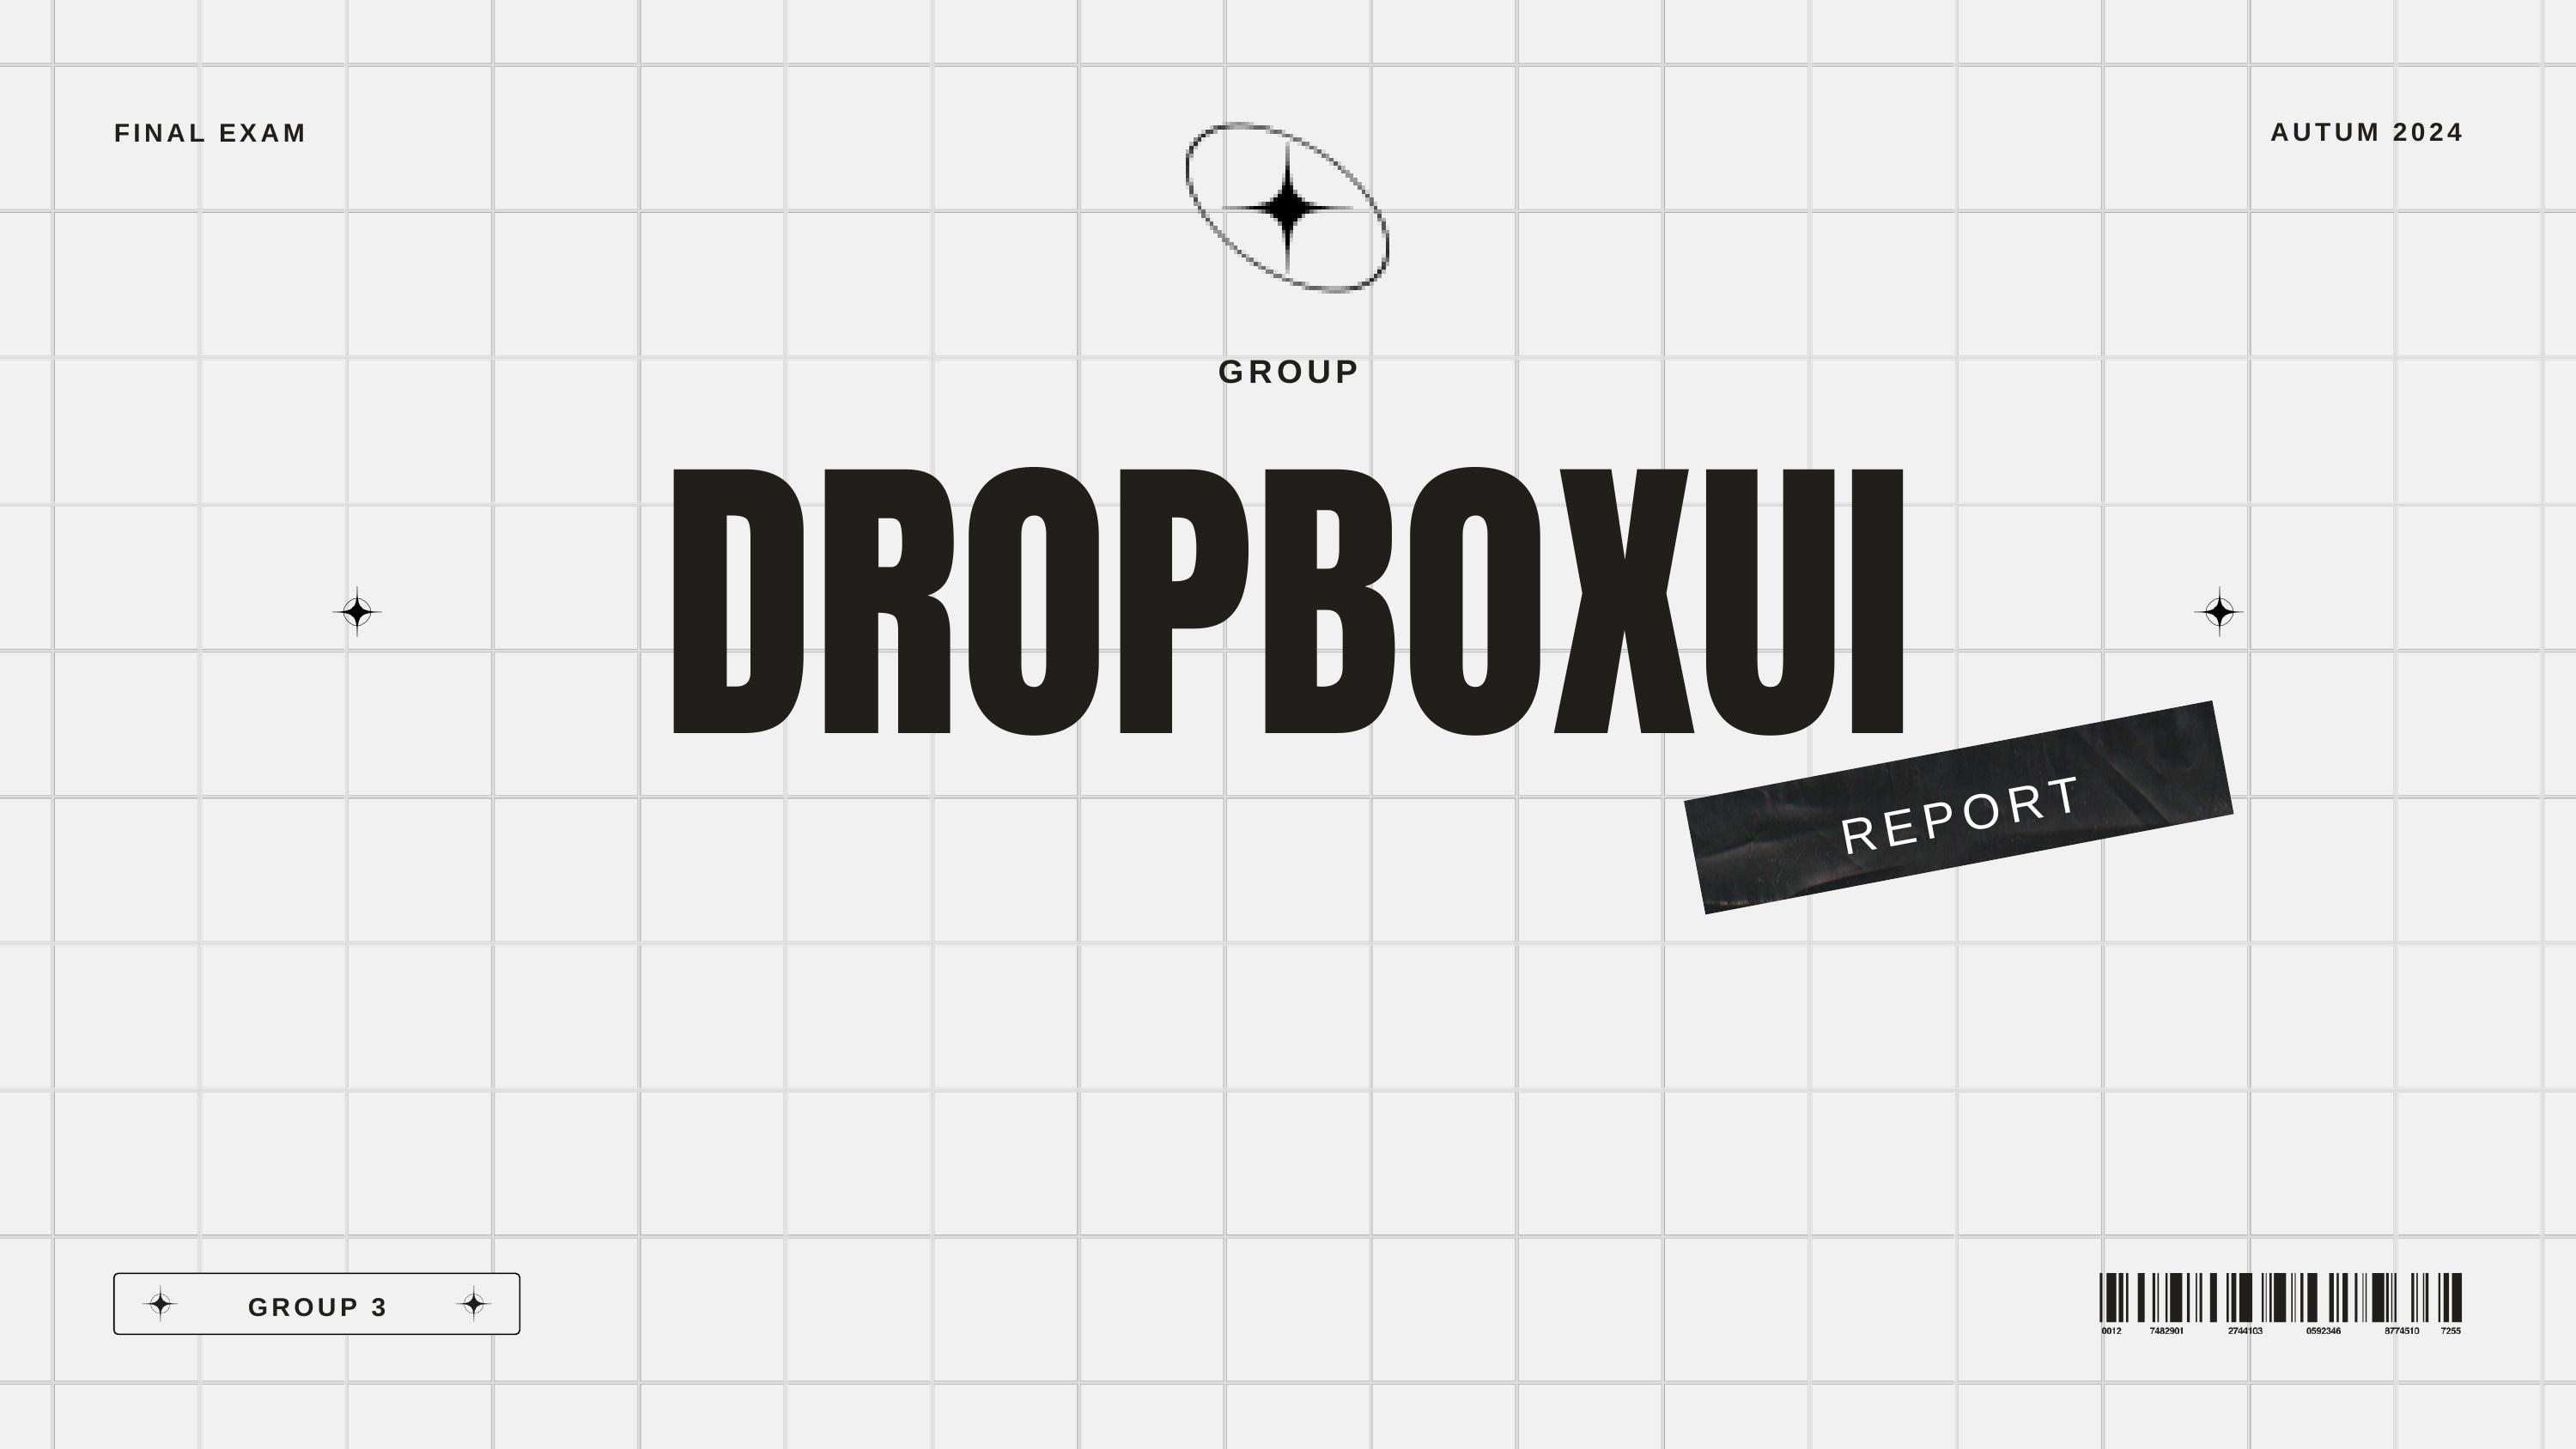

AUTUM 2024
FINAL EXAM

GROUP
DROPBOXUI

REPORT

GROUP 3